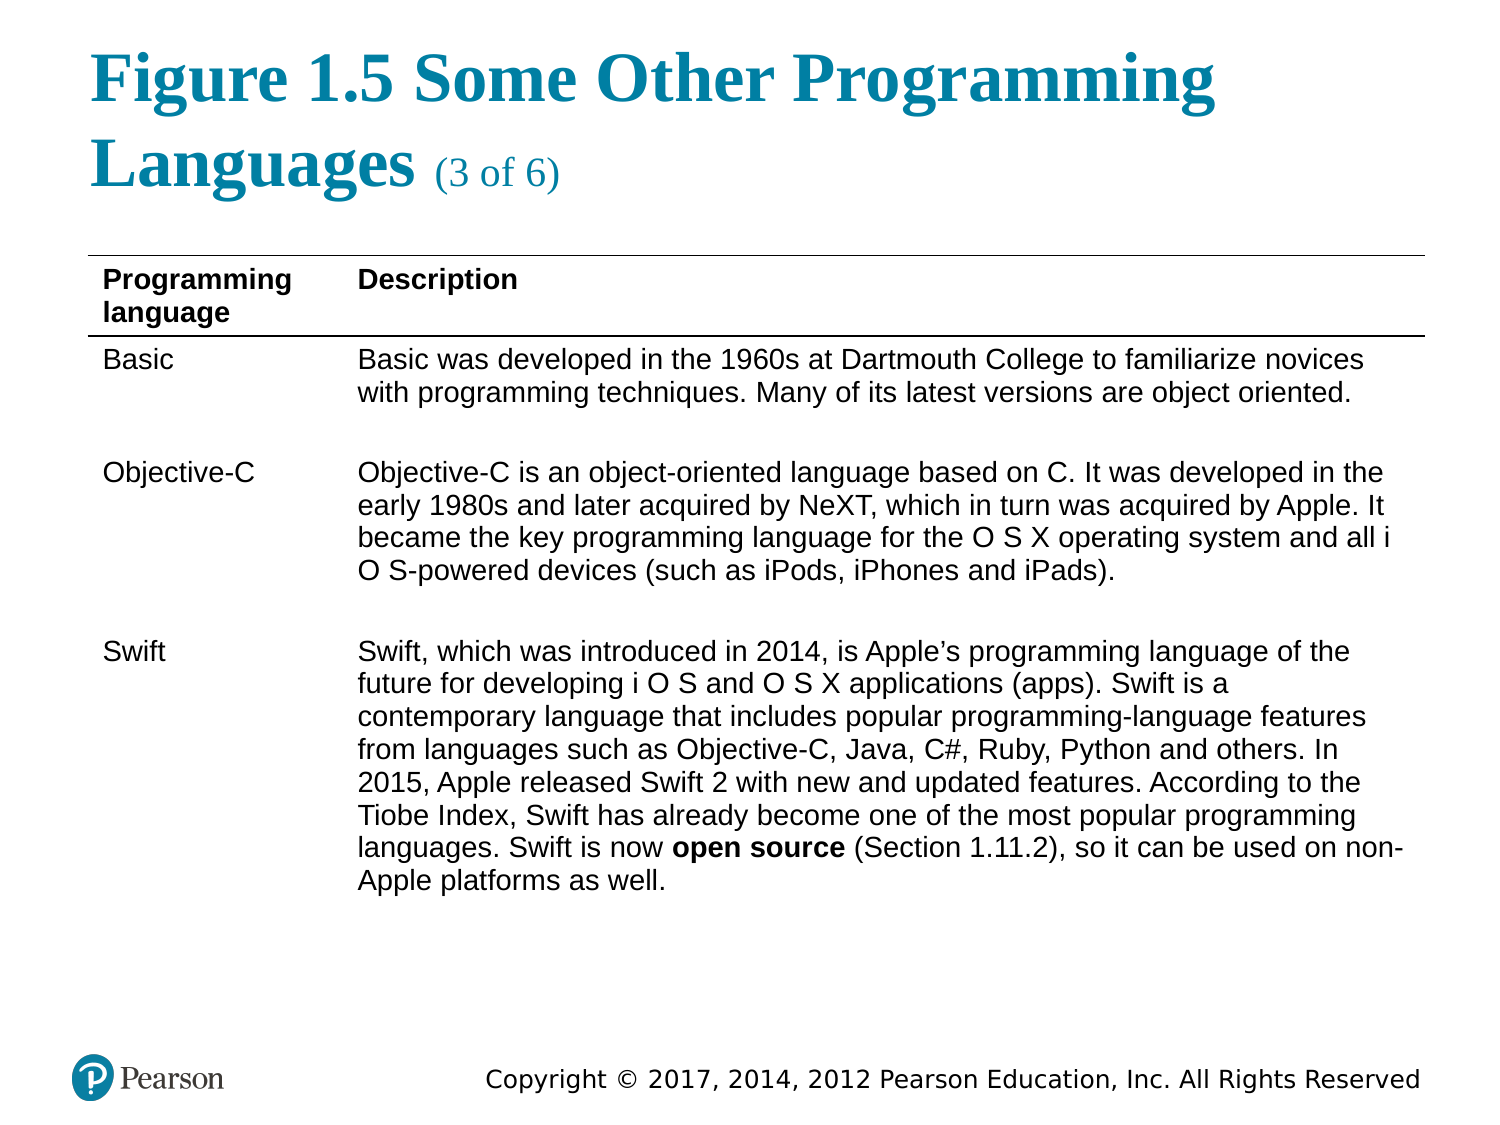

# Figure 1.5 Some Other Programming Languages (3 of 6)
| Programming language | Description |
| --- | --- |
| Basic | Basic was developed in the 1960s at Dartmouth College to familiarize novices with programming techniques. Many of its latest versions are object oriented. |
| Objective-C | Objective-C is an object-oriented language based on C. It was developed in the early 1980s and later acquired by NeXT, which in turn was acquired by Apple. It became the key programming language for the O S X operating system and all i O S-powered devices (such as iPods, iPhones and iPads). |
| Swift | Swift, which was introduced in 2014, is Apple’s programming language of the future for developing i O S and O S X applications (apps). Swift is a contemporary language that includes popular programming-language features from languages such as Objective-C, Java, C#, Ruby, Python and others. In 2015, Apple released Swift 2 with new and updated features. According to the Tiobe Index, Swift has already become one of the most popular programming languages. Swift is now open source (Section 1.11.2), so it can be used on non-Apple platforms as well. |